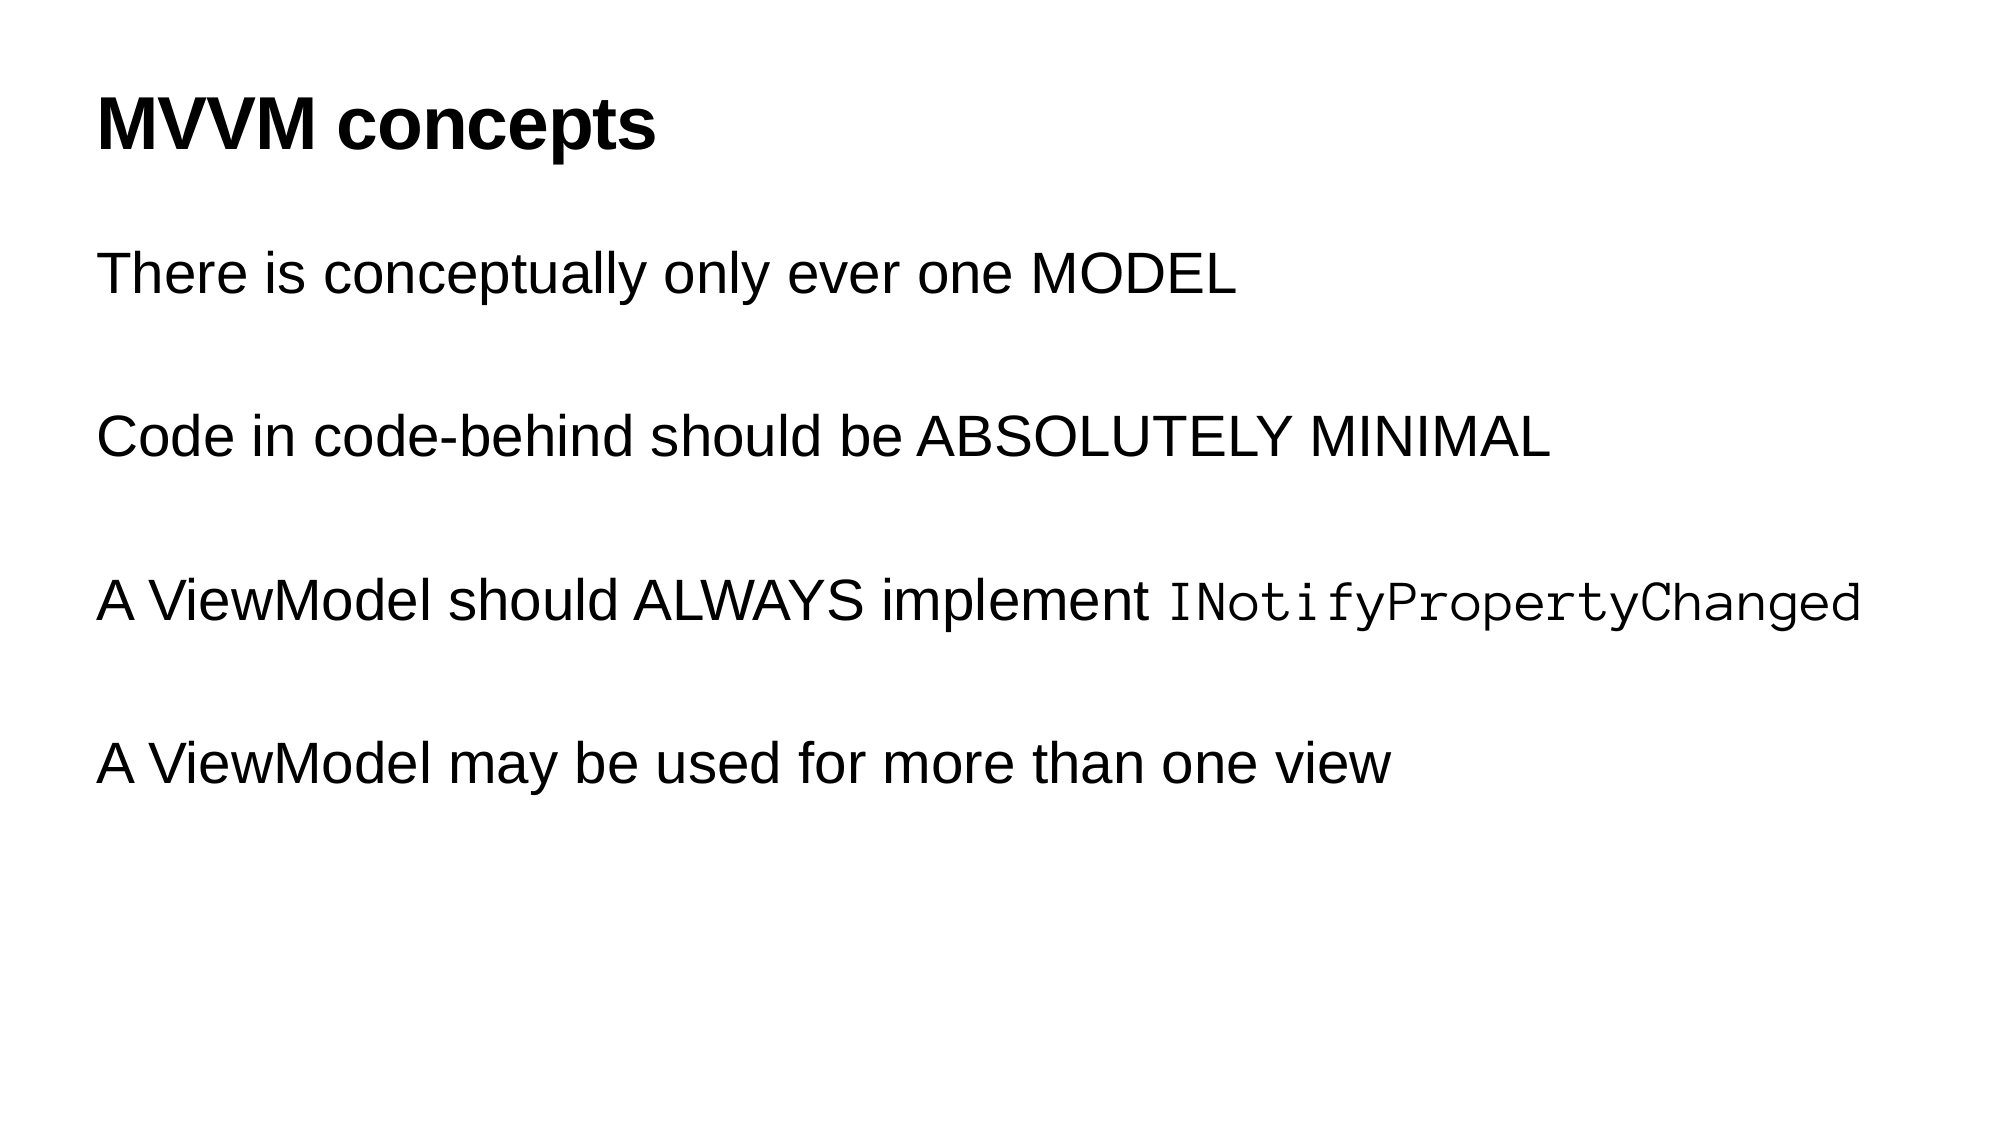

# MVVM concepts
There is conceptually only ever one MODEL

Code in code-behind should be ABSOLUTELY MINIMAL

A ViewModel should ALWAYS implement INotifyPropertyChanged

A ViewModel may be used for more than one view